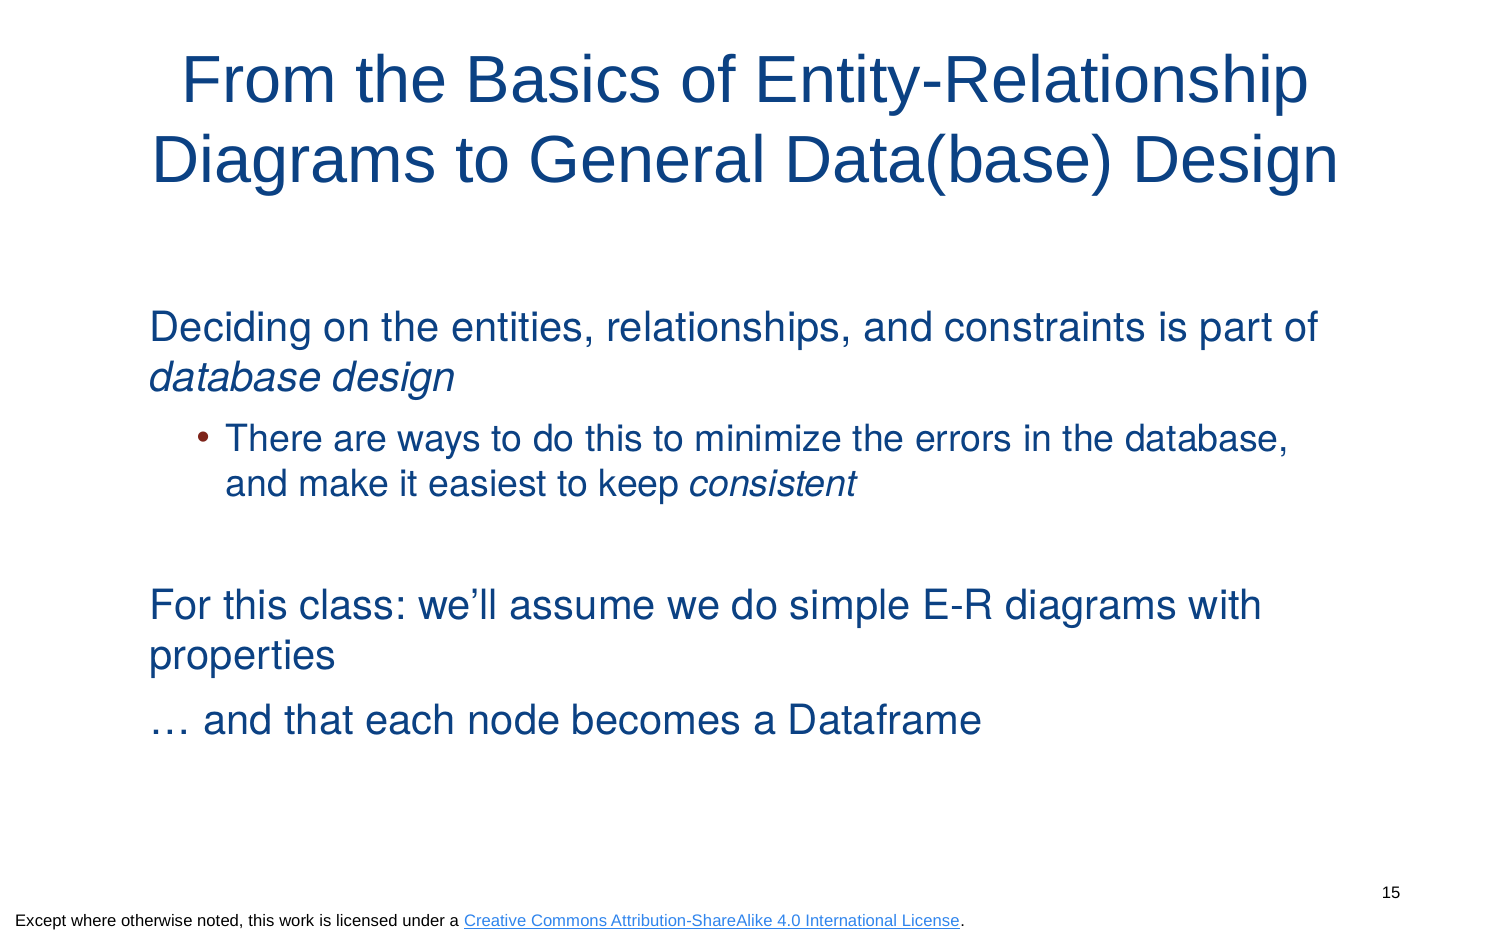

# From the Basics of Entity-Relationship Diagrams to General Data(base) Design
Deciding on the entities, relationships, and constraints is part of database design
There are ways to do this to minimize the errors in the database, and make it easiest to keep consistent

For this class: we’ll assume we do simple E-R diagrams with properties
… and that each node becomes a Dataframe
15